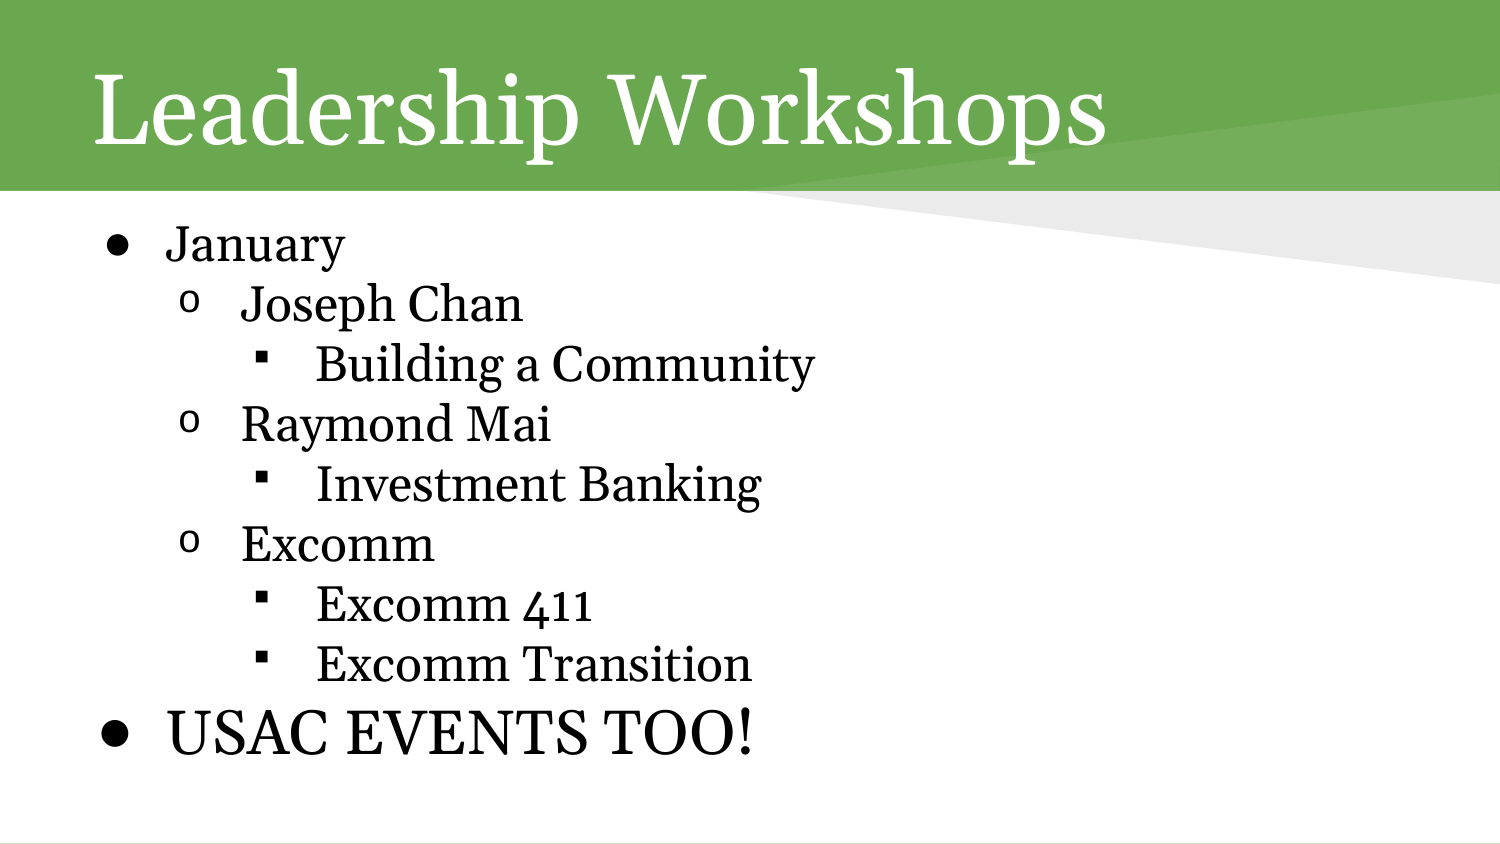

# Leadership Workshops
January
Joseph Chan
Building a Community
Raymond Mai
Investment Banking
Excomm
Excomm 411
Excomm Transition
USAC EVENTS TOO!